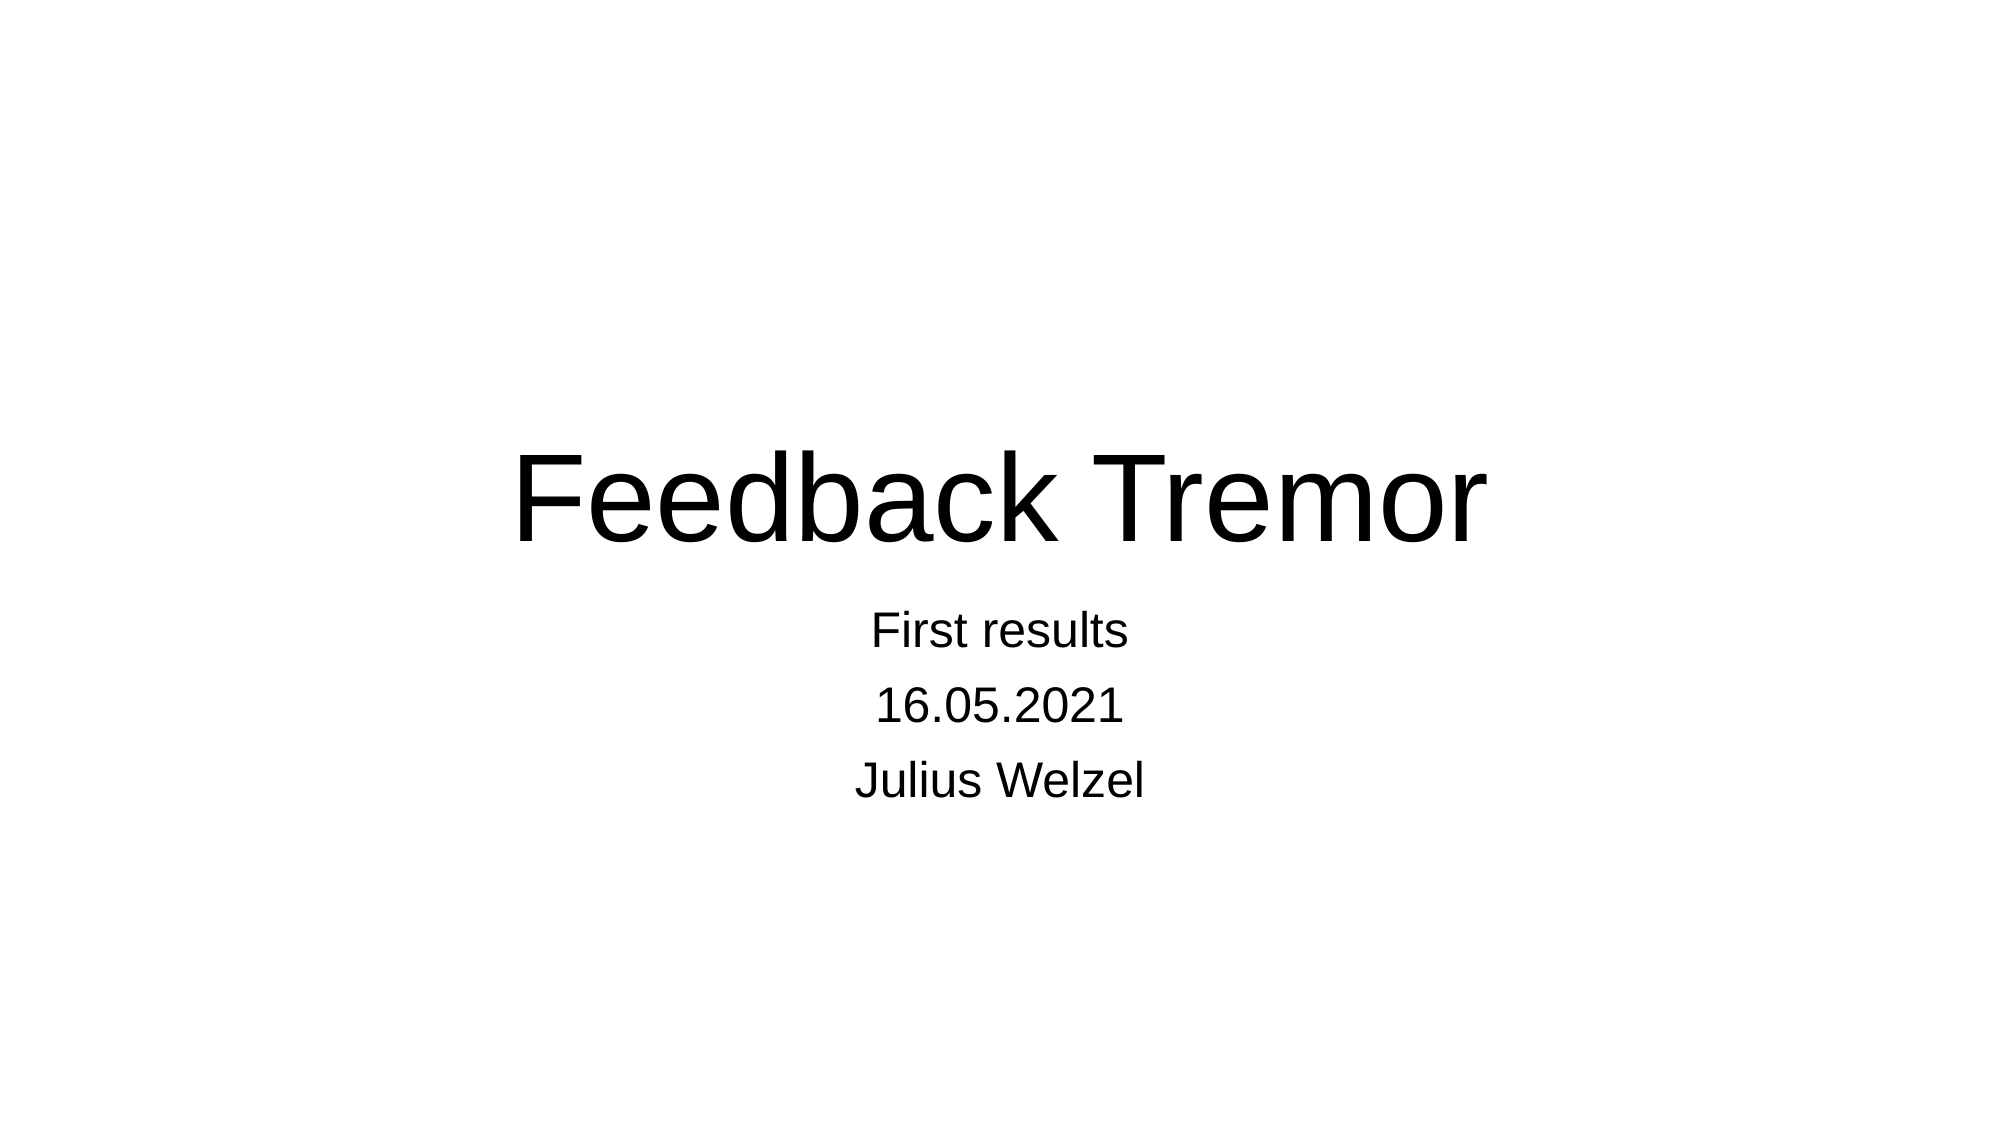

# Feedback Tremor
First results
16.05.2021
Julius Welzel